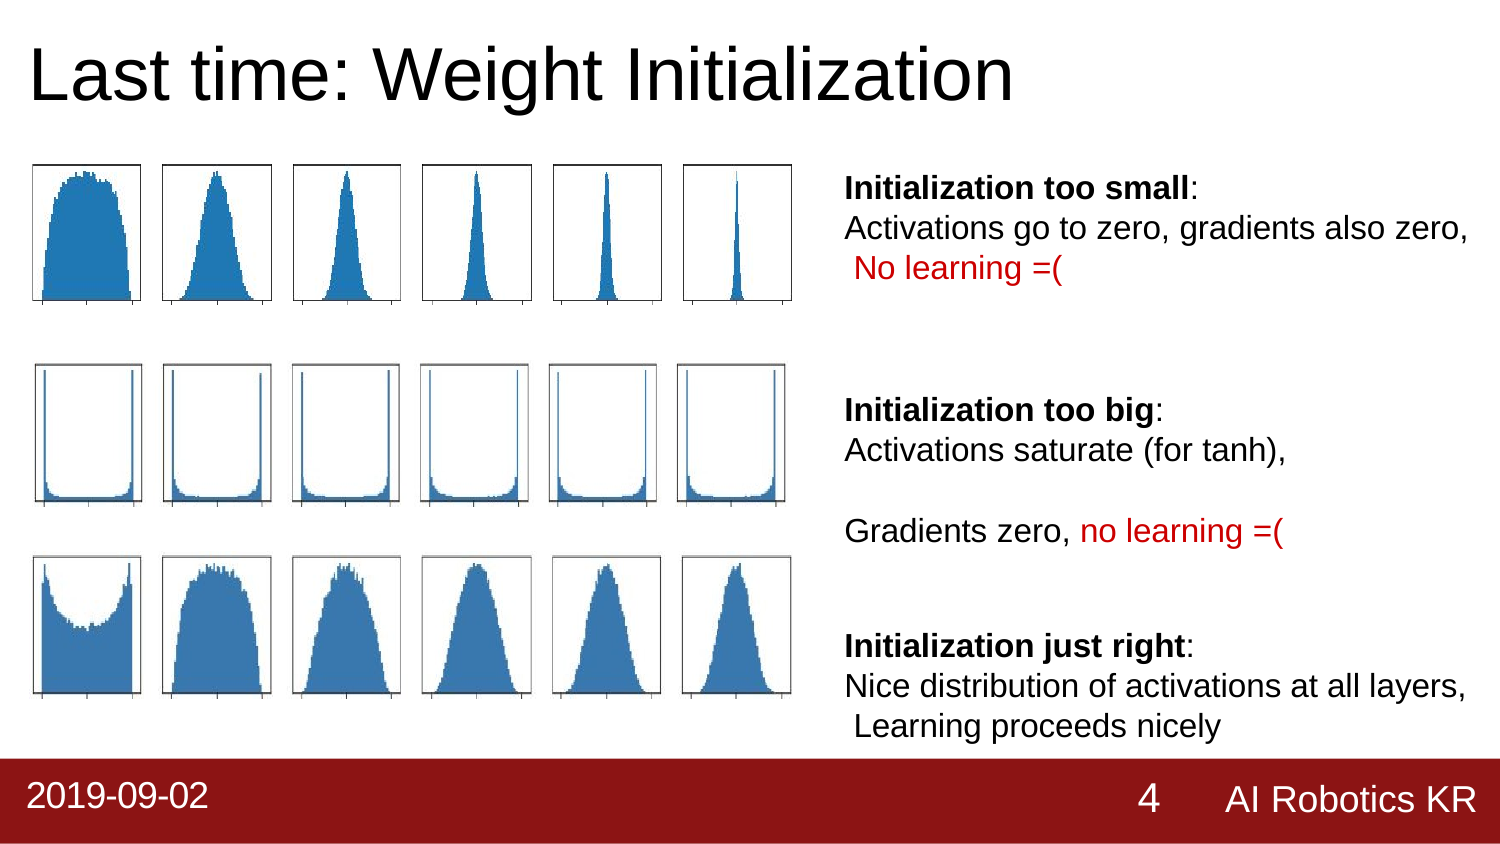

# Last time: Weight Initialization

Initialization too small:
Activations go to zero, gradients also zero,  No learning =(

Initialization too big:
Activations saturate (for tanh),
Gradients zero, no learning =(

Initialization just right:
Nice distribution of activations at all layers,  Learning proceeds nicely

AI Robotics KR
2019-09-02
4